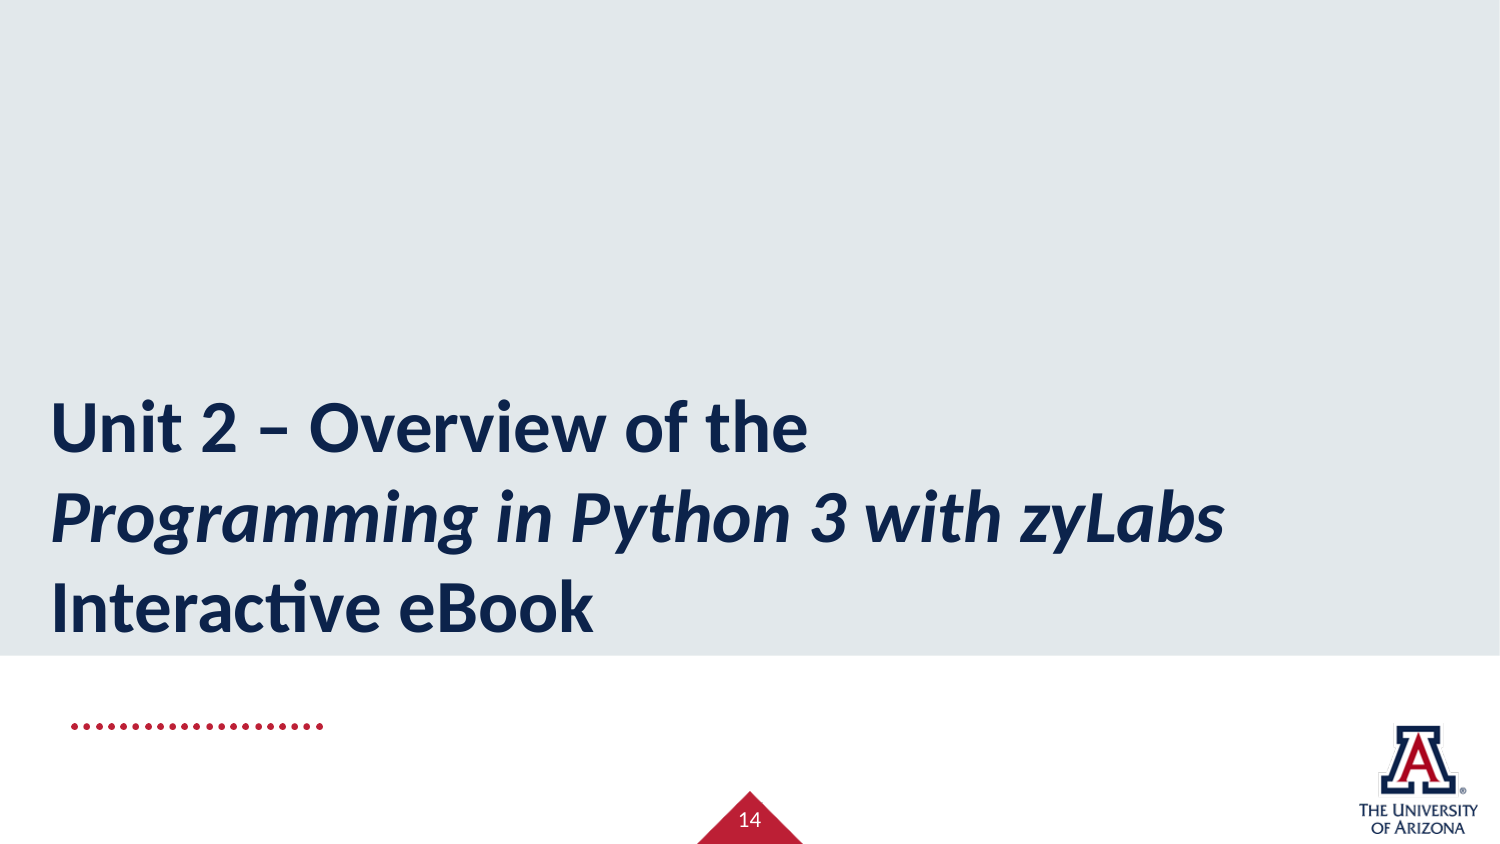

# Unit 2 – Overview of the Programming in Python 3 with zyLabs Interactive eBook